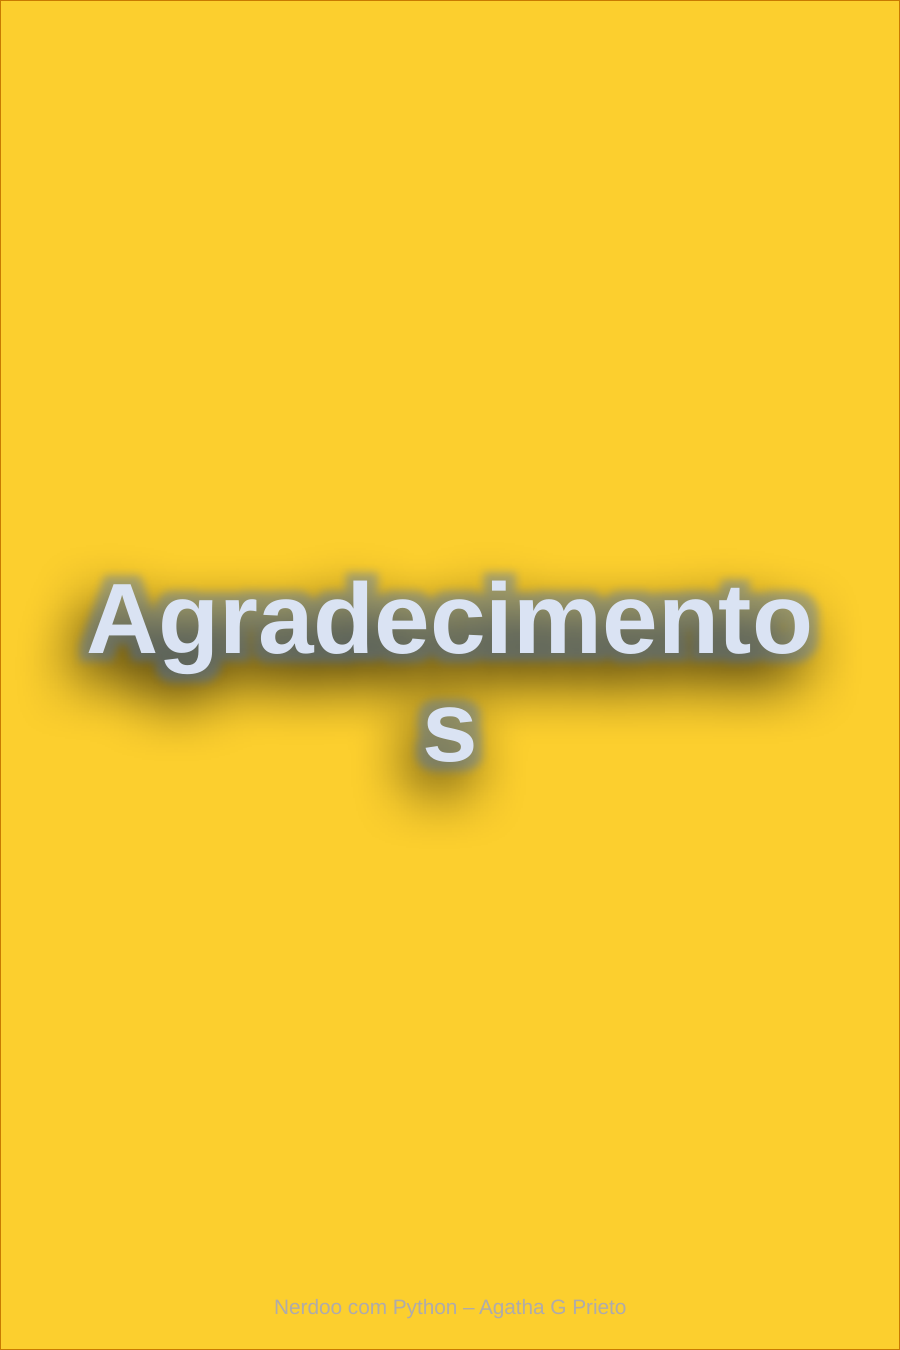

Agradecimentos

Nerdoo com Python – Agatha G Prieto